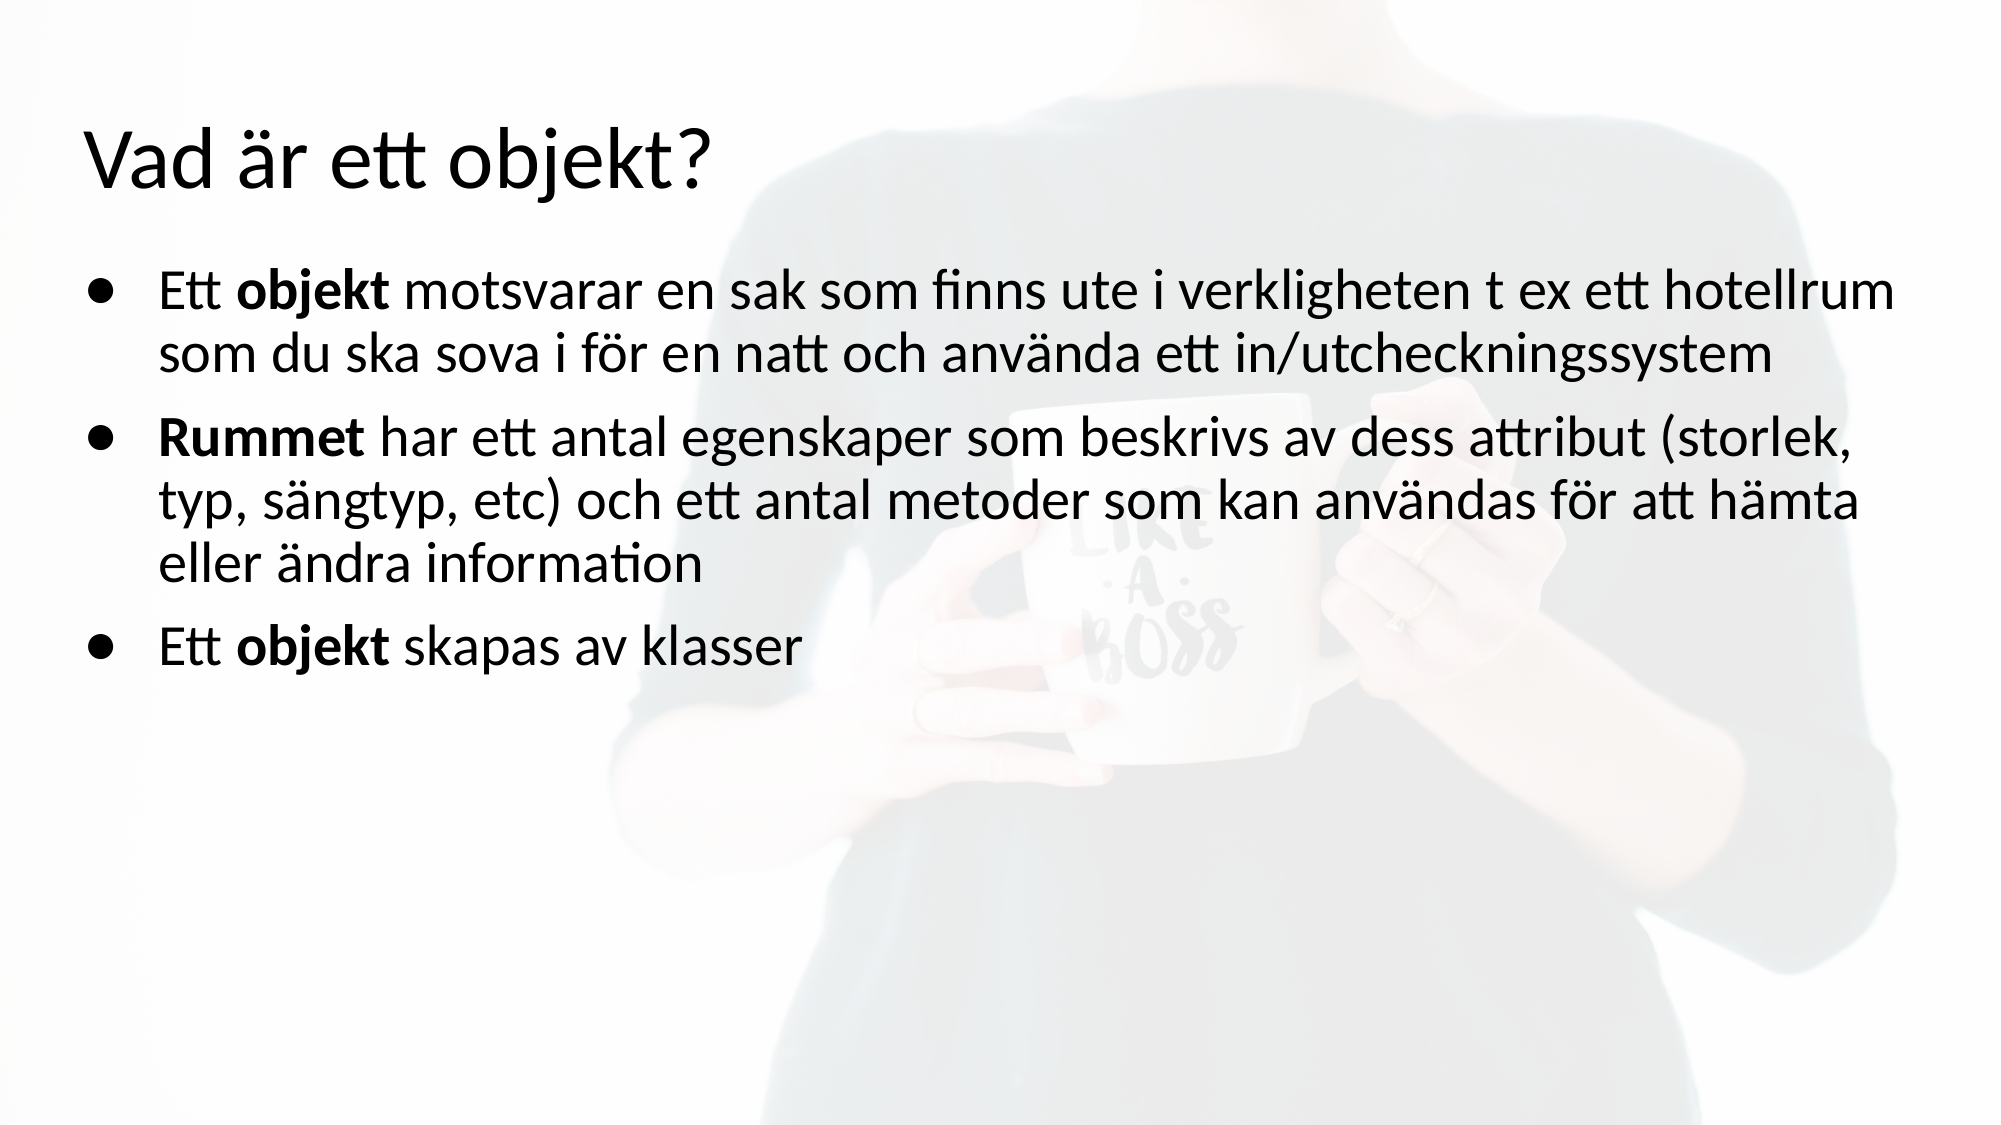

# Vad är ett objekt?
Ett objekt motsvarar en sak som finns ute i verkligheten t ex ett hotellrum som du ska sova i för en natt och använda ett in/utcheckningssystem
Rummet har ett antal egenskaper som beskrivs av dess attribut (storlek, typ, sängtyp, etc) och ett antal metoder som kan användas för att hämta eller ändra information
Ett objekt skapas av klasser